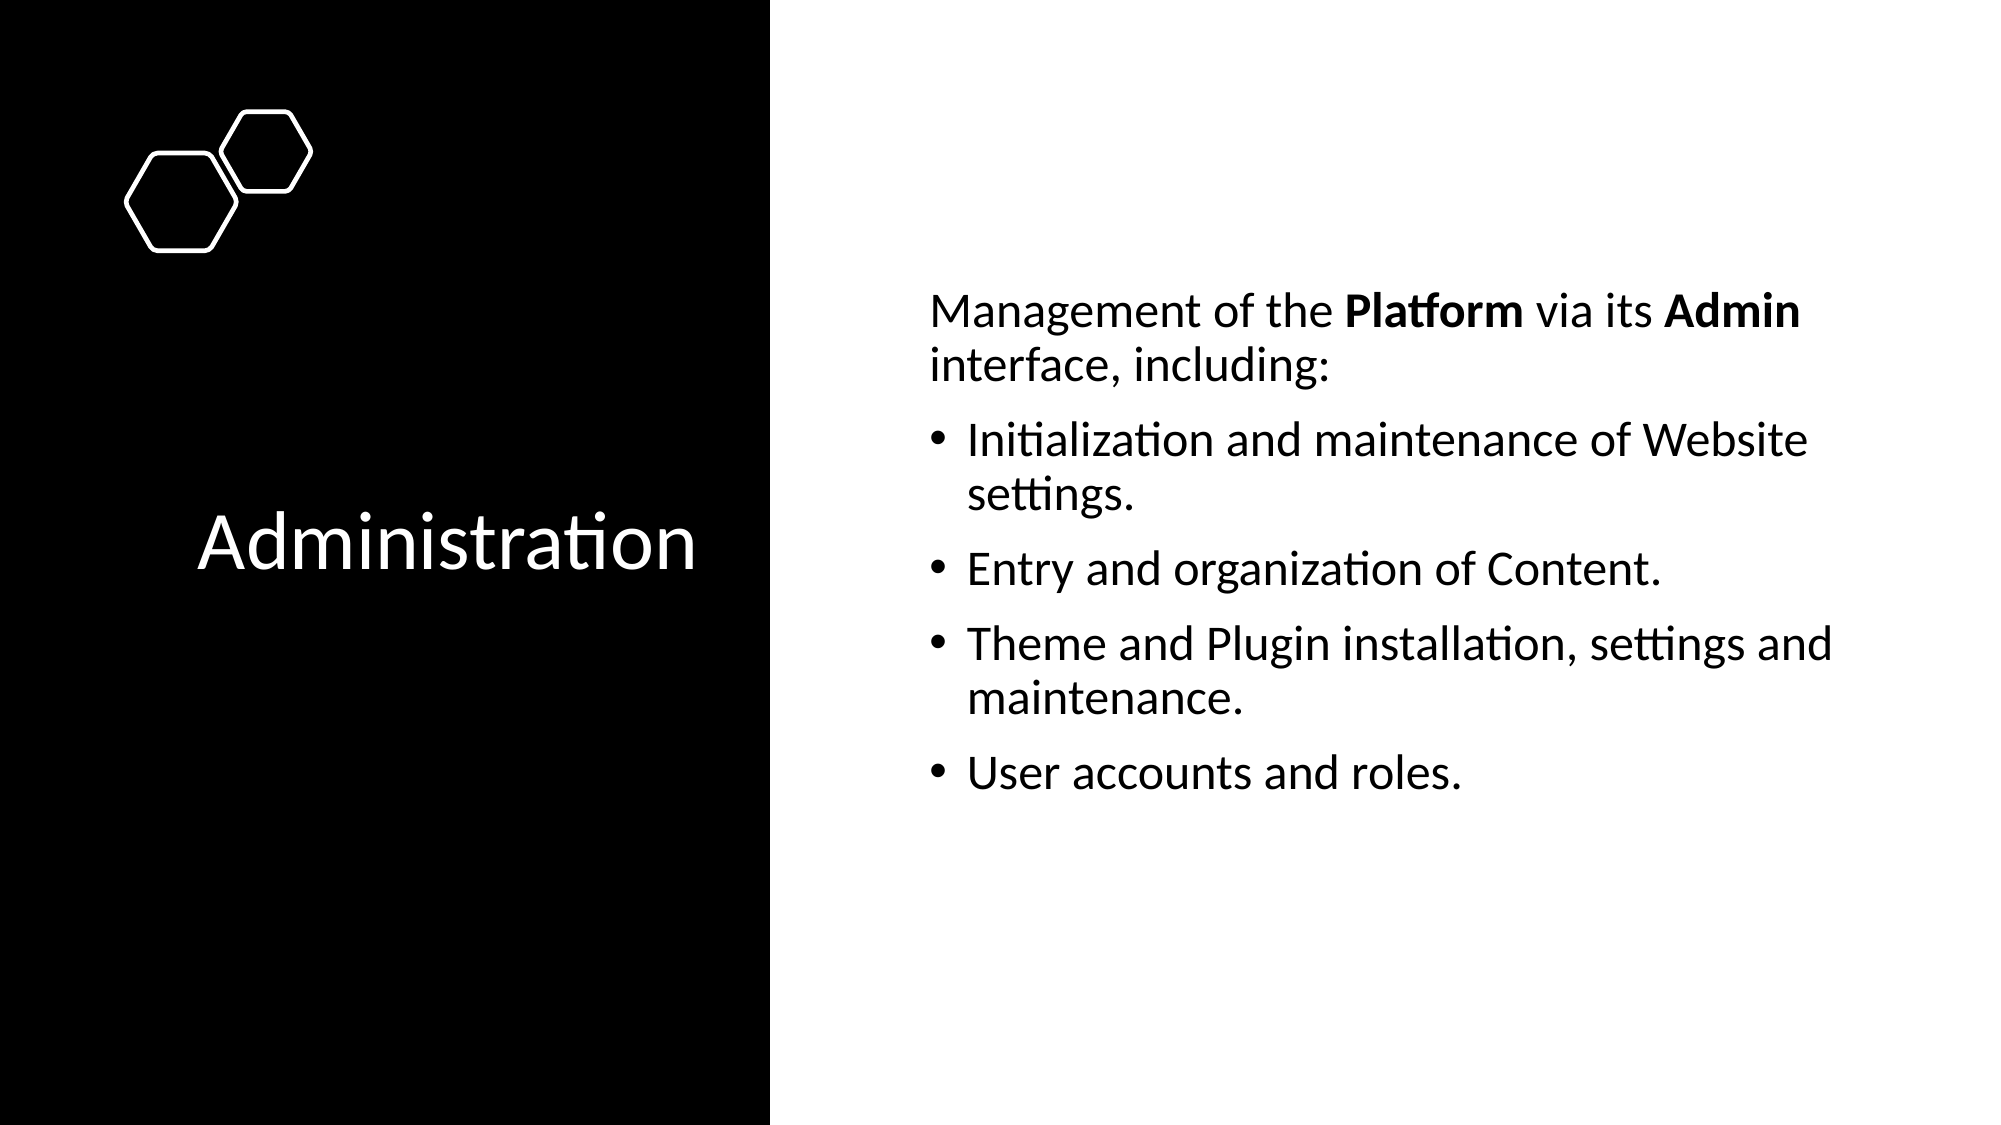

# Administration
Management of the Platform via its Admin interface, including:
Initialization and maintenance of Website settings.
Entry and organization of Content.
Theme and Plugin installation, settings and maintenance.
User accounts and roles.